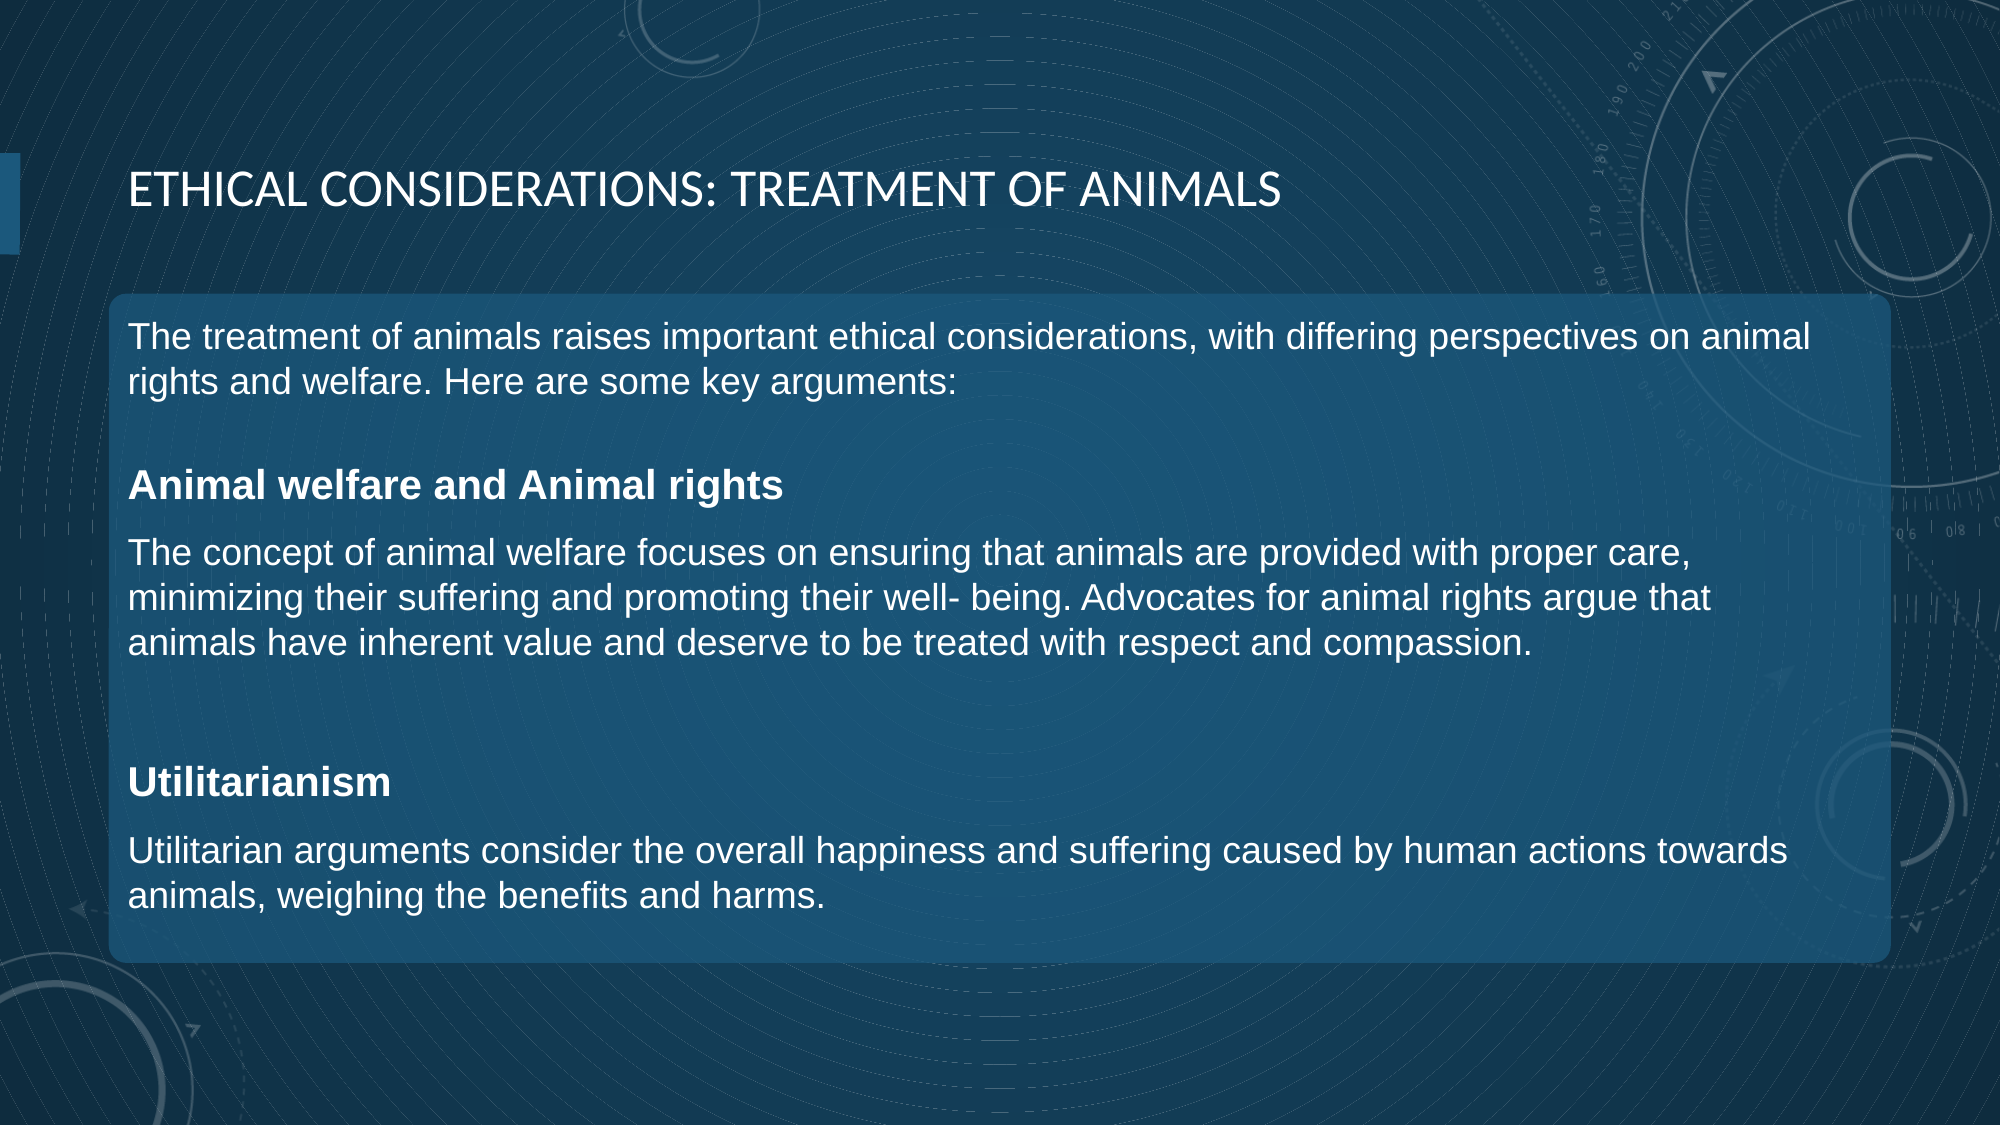

# Ethical Considerations: Treatment of Animals
The treatment of animals raises important ethical considerations, with differing perspectives on animal rights and welfare. Here are some key arguments:
Animal welfare and Animal rights
The concept of animal welfare focuses on ensuring that animals are provided with proper care, minimizing their suffering and promoting their well- being. Advocates for animal rights argue that animals have inherent value and deserve to be treated with respect and compassion.

Utilitarianism
Utilitarian arguments consider the overall happiness and suffering caused by human actions towards animals, weighing the benefits and harms.